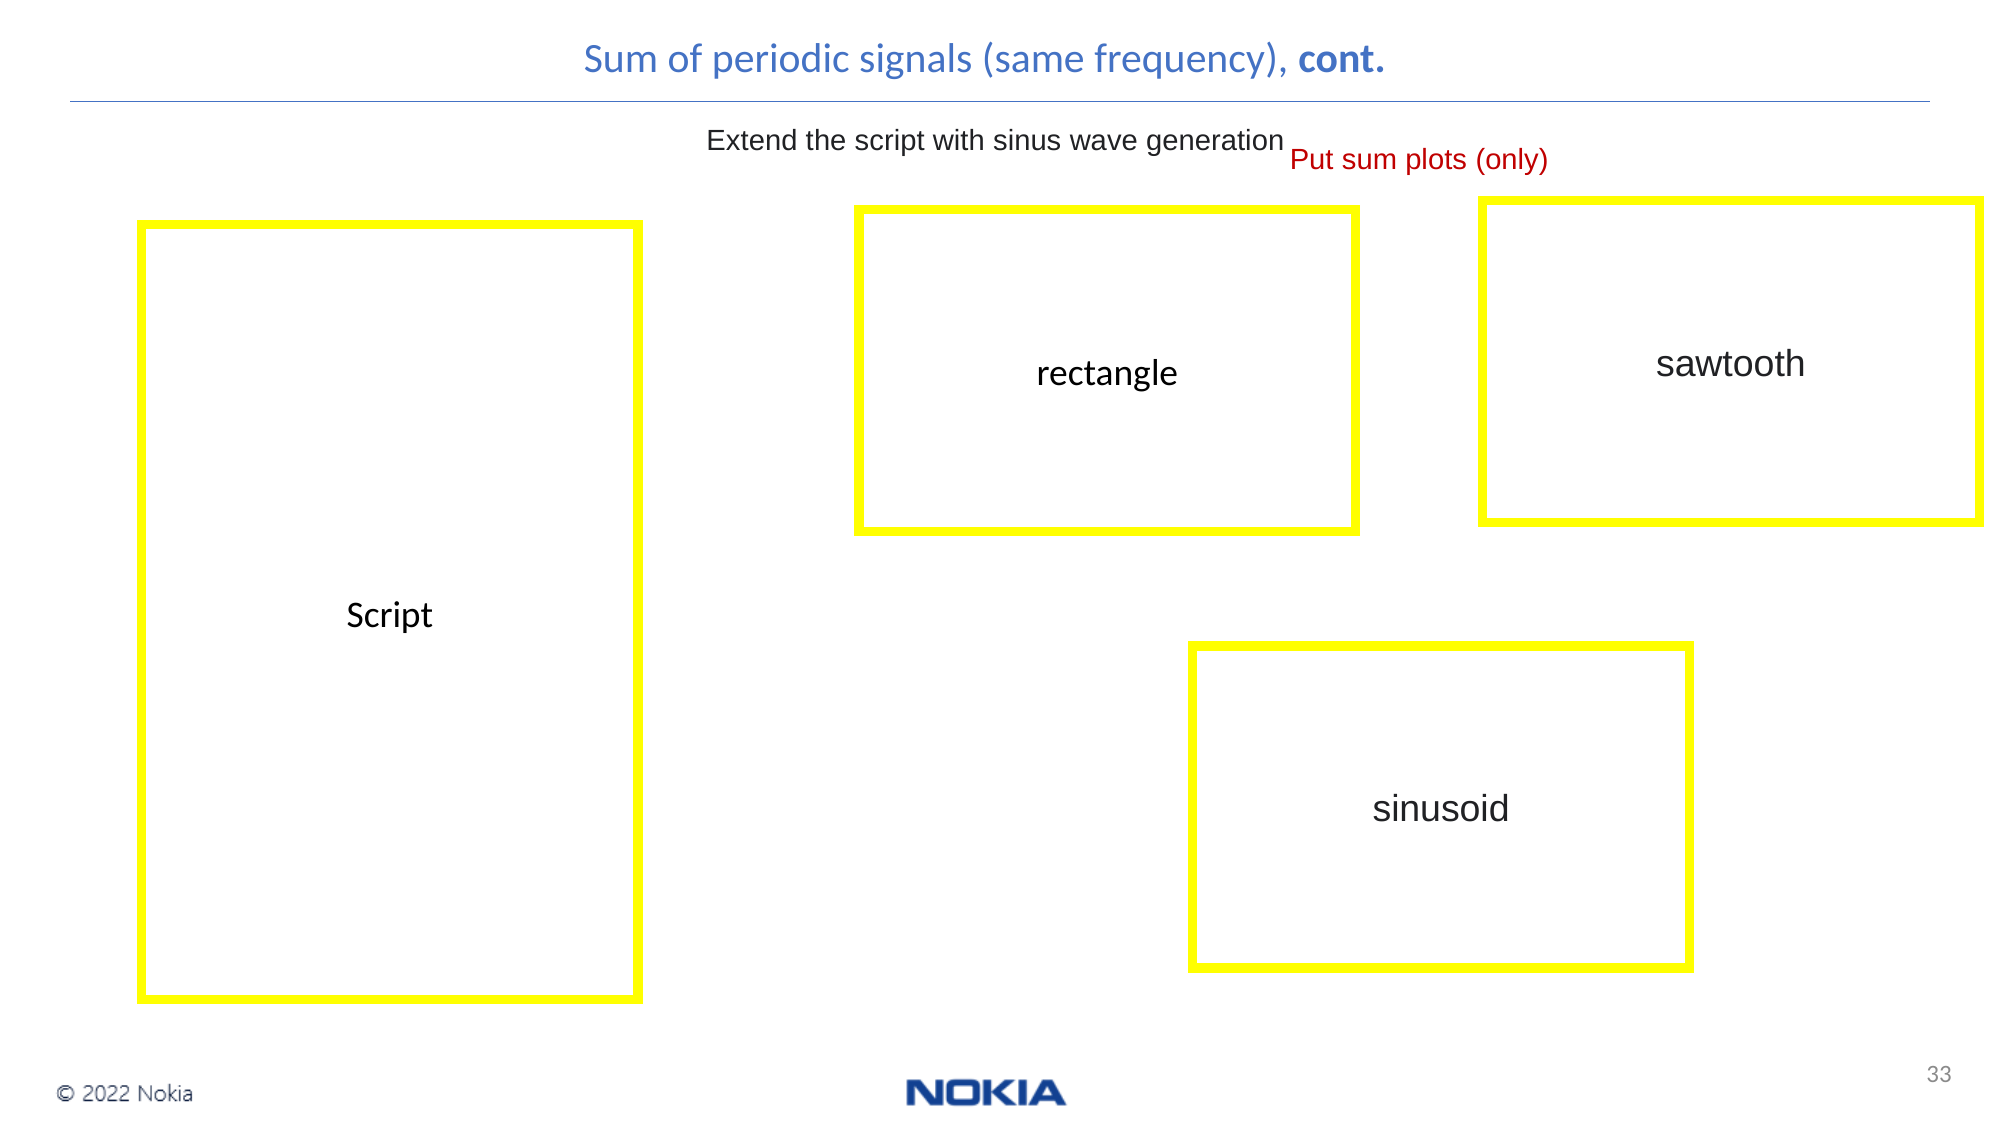

Sum of periodic signals (same frequency), cont.
Extend the script with sinus wave generation
Put sum plots (only)
sawtooth
rectangle
Script
sinusoid
33